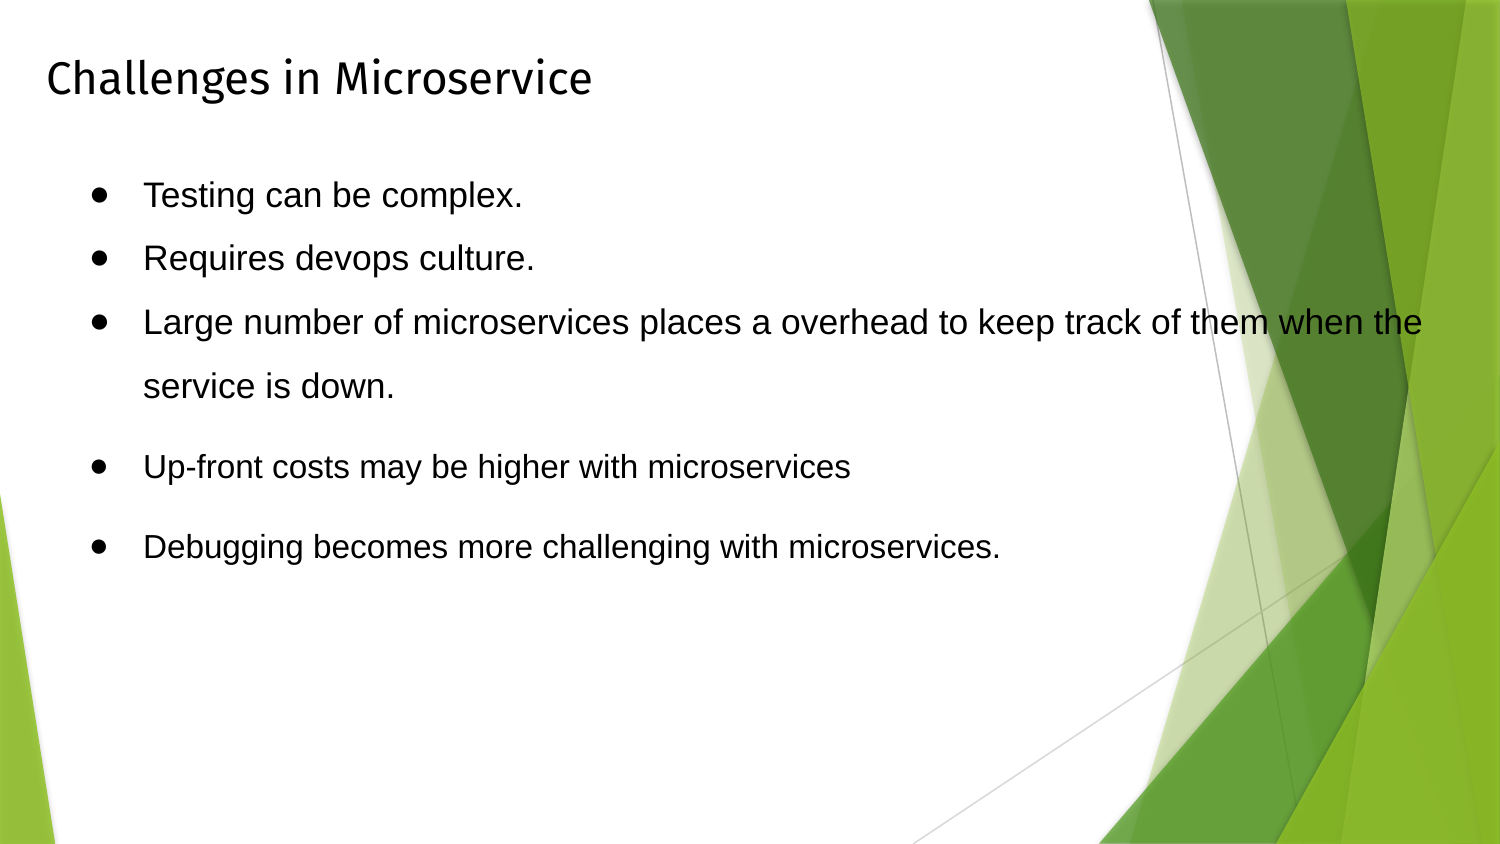

Challenges in Microservice
Testing can be complex.
Requires devops culture.
Large number of microservices places a overhead to keep track of them when the service is down.
Up-front costs may be higher with microservices
Debugging becomes more challenging with microservices.